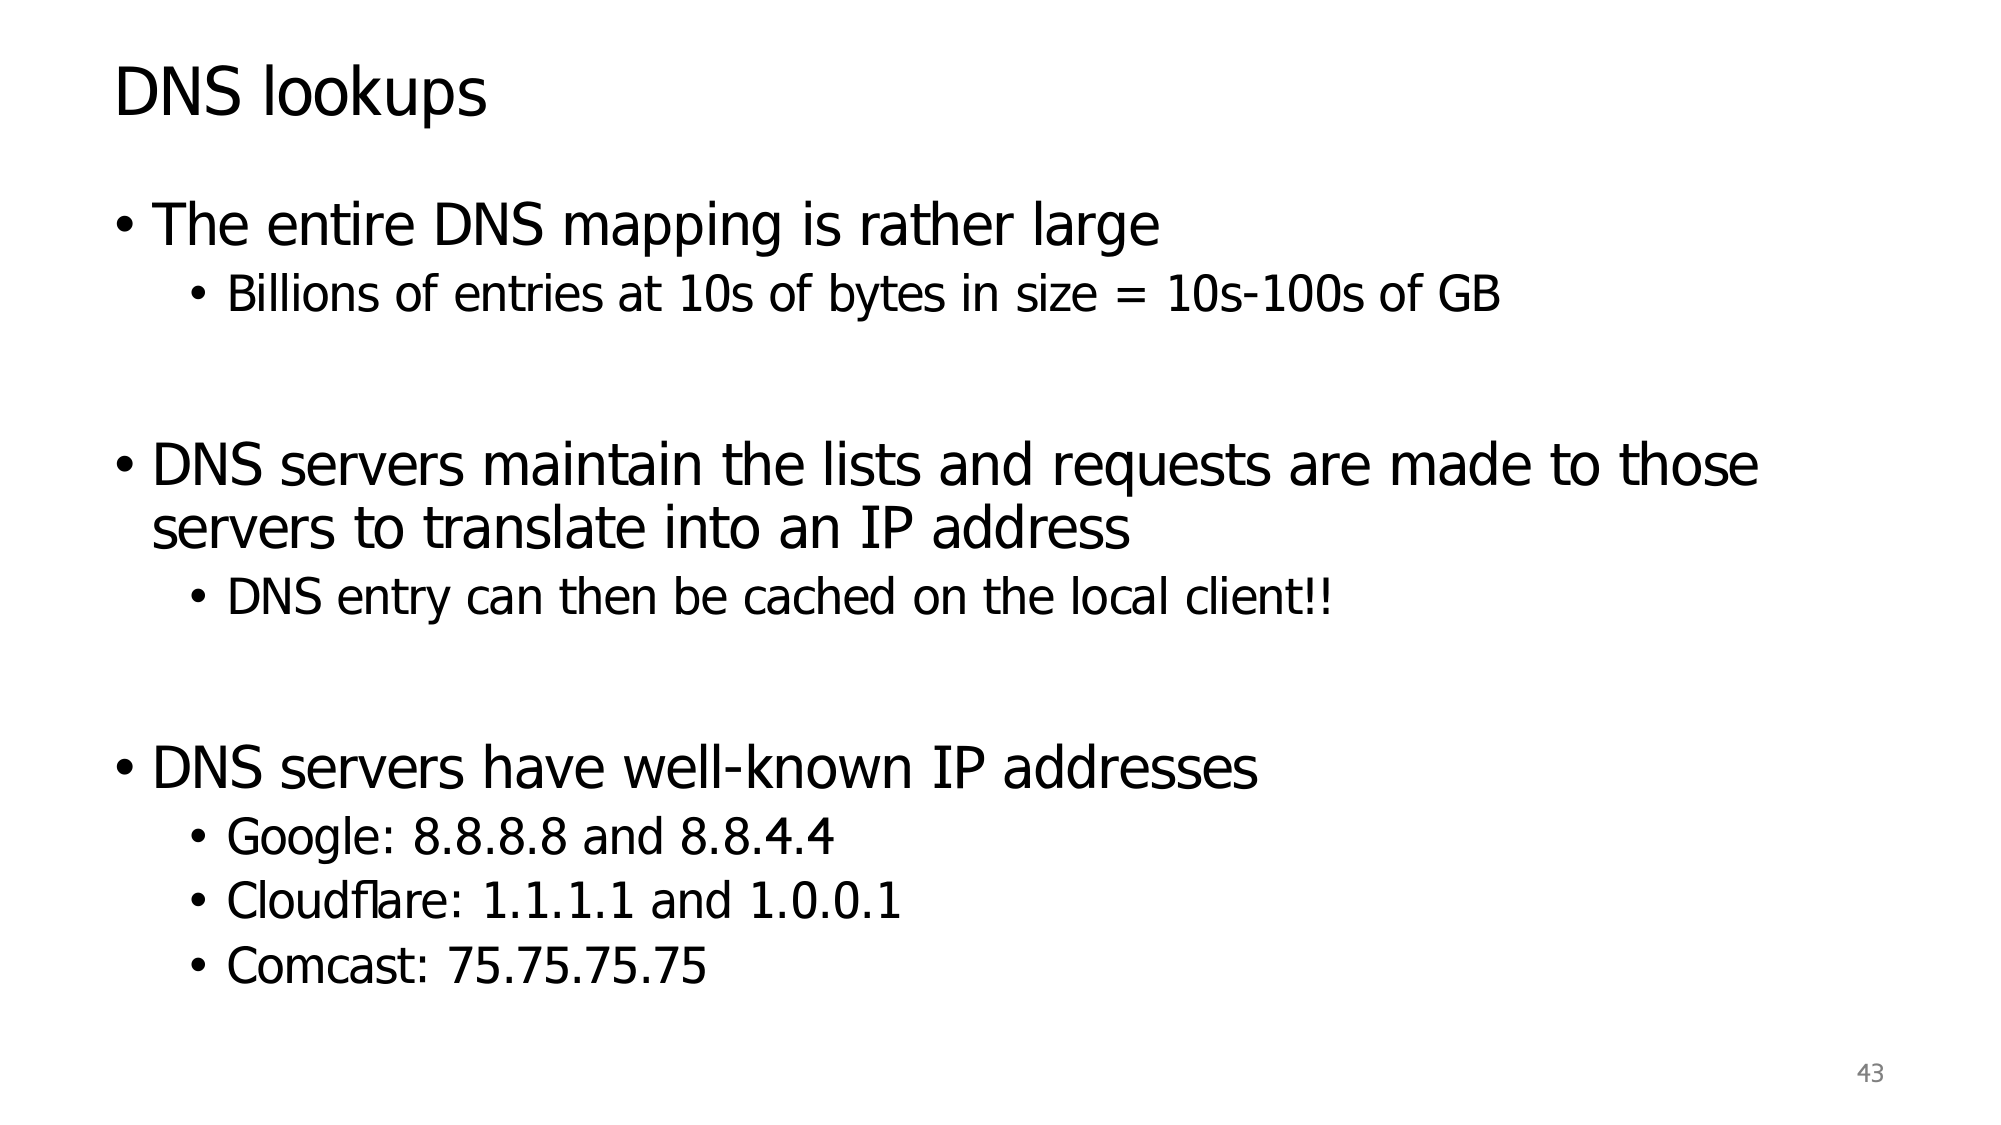

# DNS lookups
The entire DNS mapping is rather large
Billions of entries at 10s of bytes in size = 10s-100s of GB

DNS servers maintain the lists and requests are made to those servers to translate into an IP address
DNS entry can then be cached on the local client!!

DNS servers have well-known IP addresses
Google: 8.8.8.8 and 8.8.4.4
Cloudflare: 1.1.1.1 and 1.0.0.1
Comcast: 75.75.75.75

43